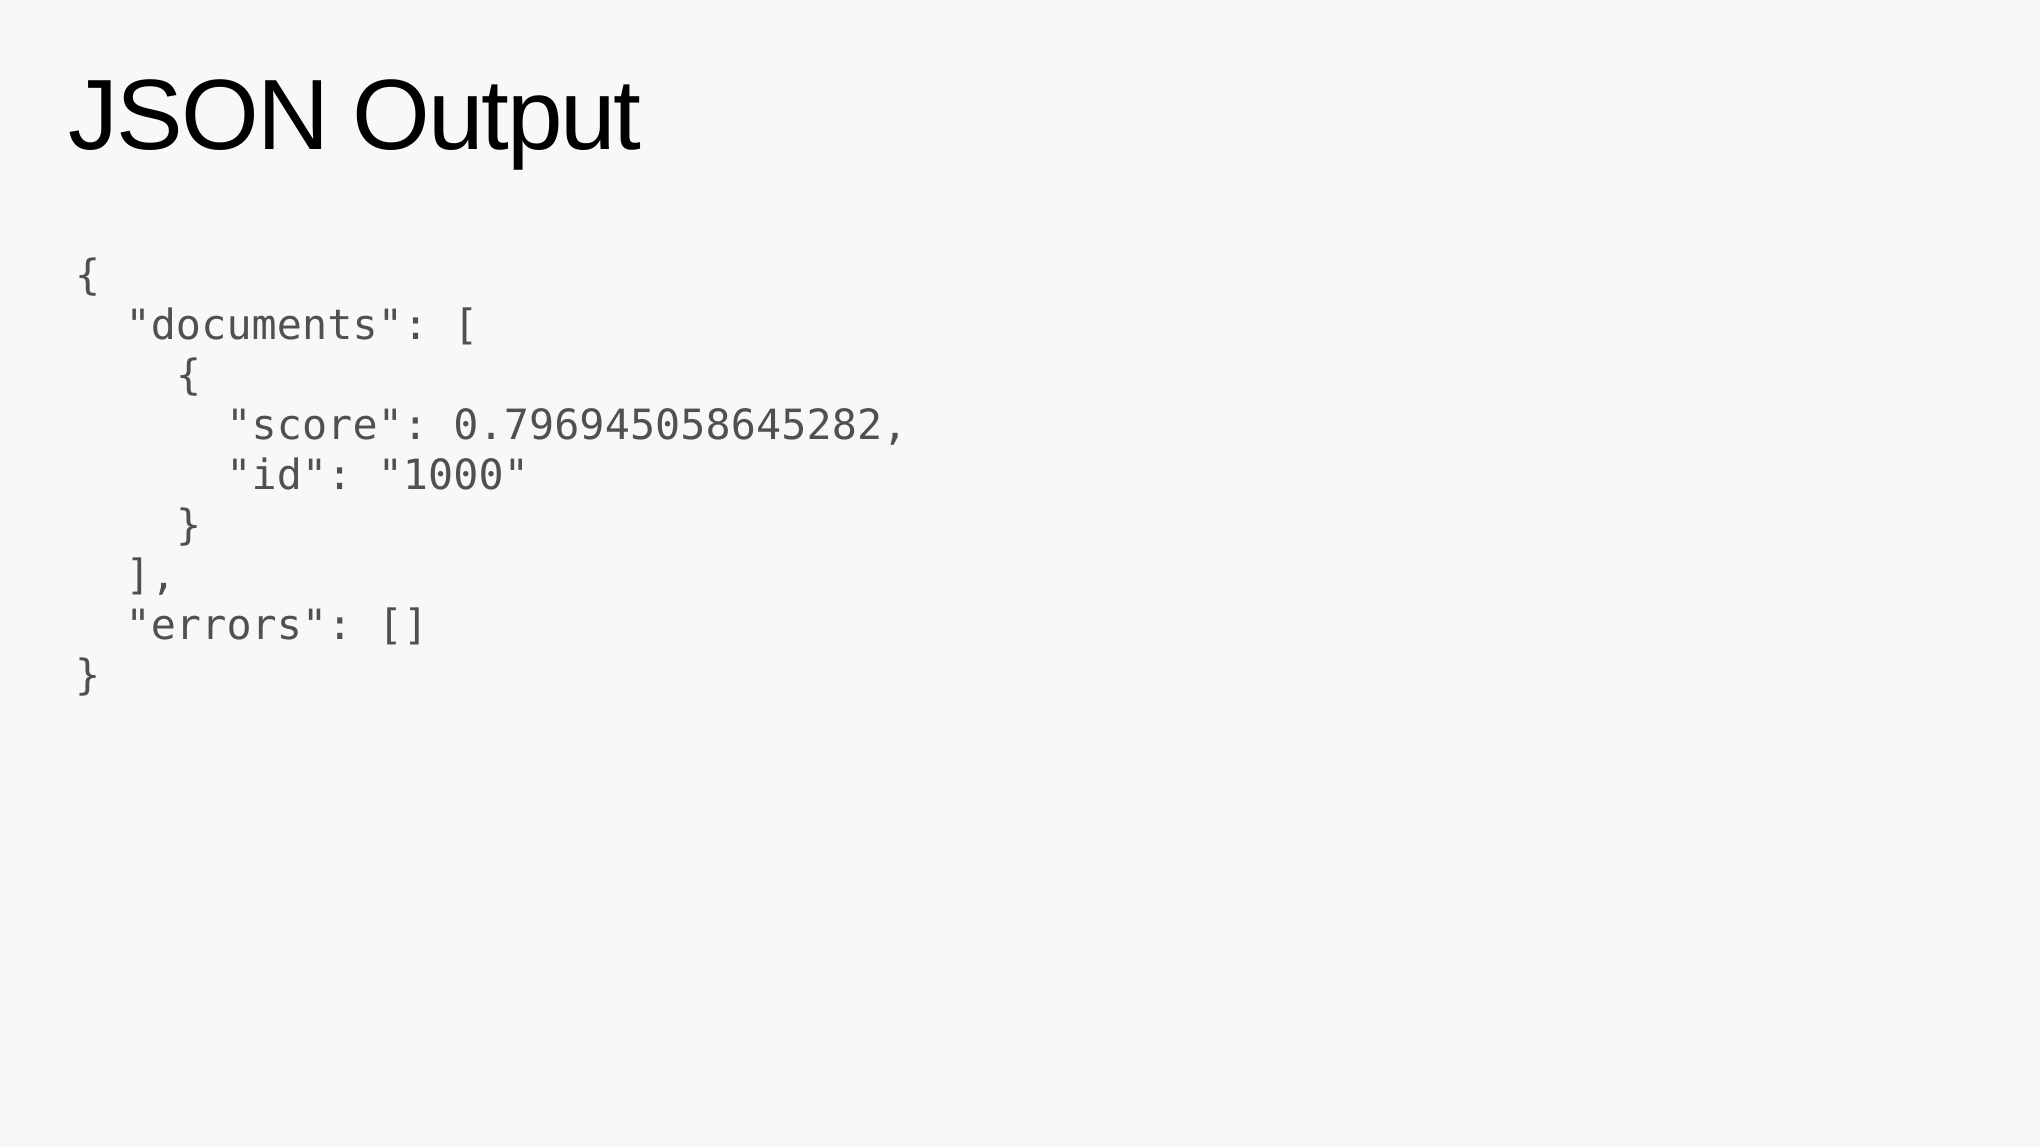

# JSON Output
{
  "documents": [
    {
      "score": 0.796945058645282,
      "id": "1000"
    }
  ],
  "errors": []
}